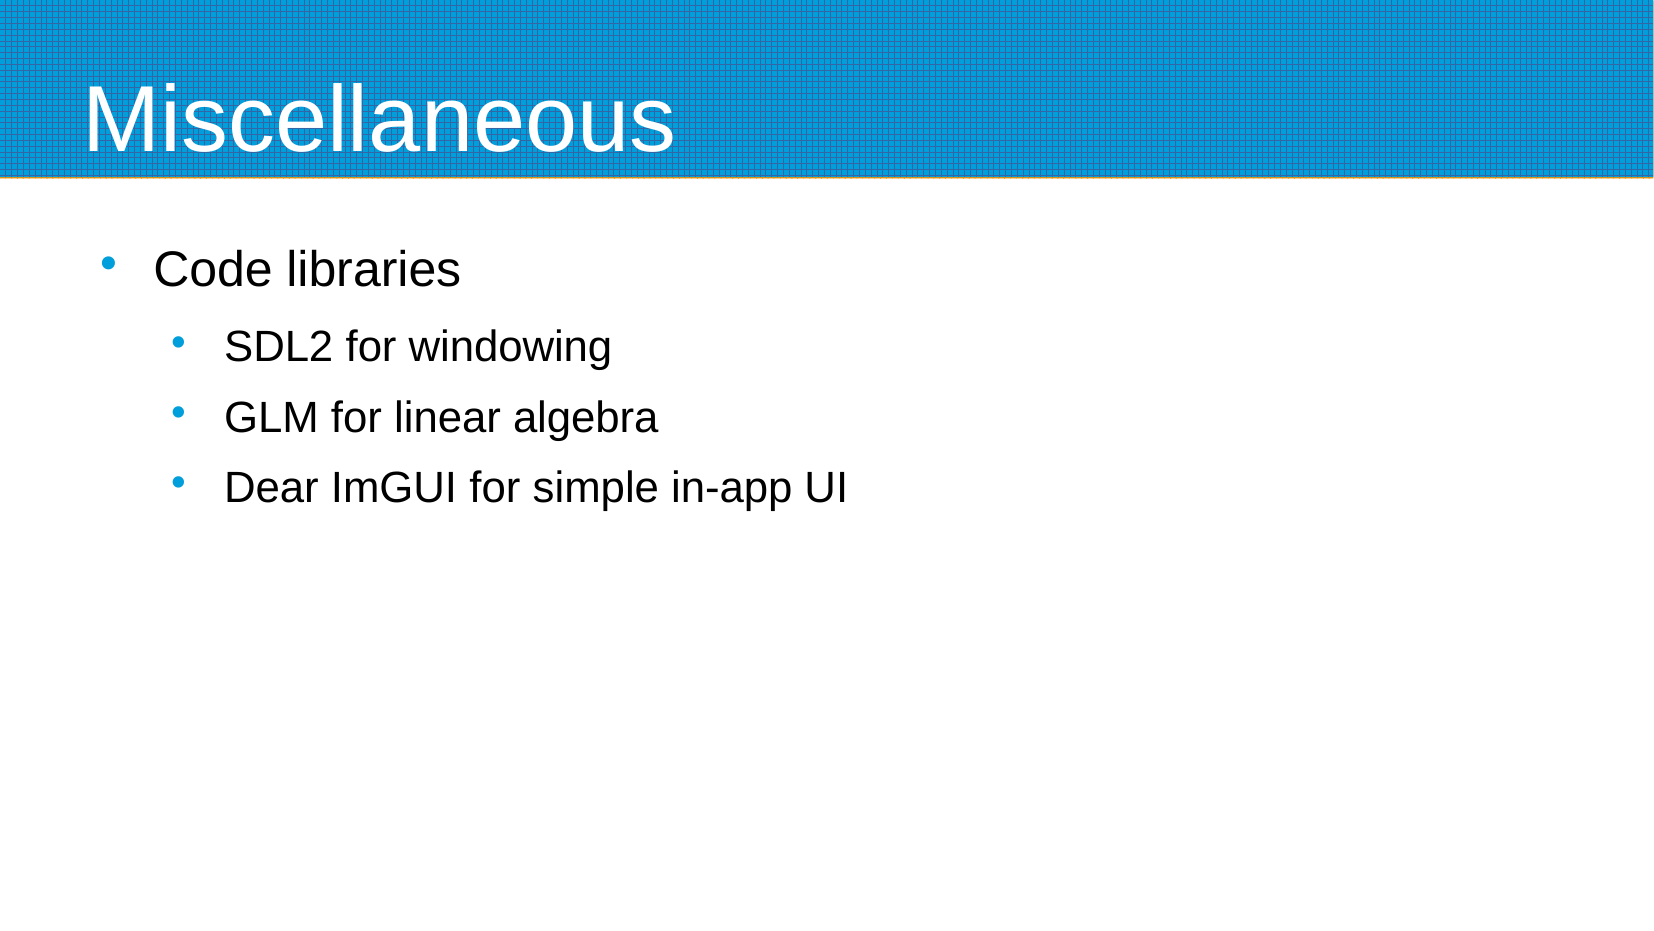

# Miscellaneous
Code libraries
SDL2 for windowing
GLM for linear algebra
Dear ImGUI for simple in-app UI